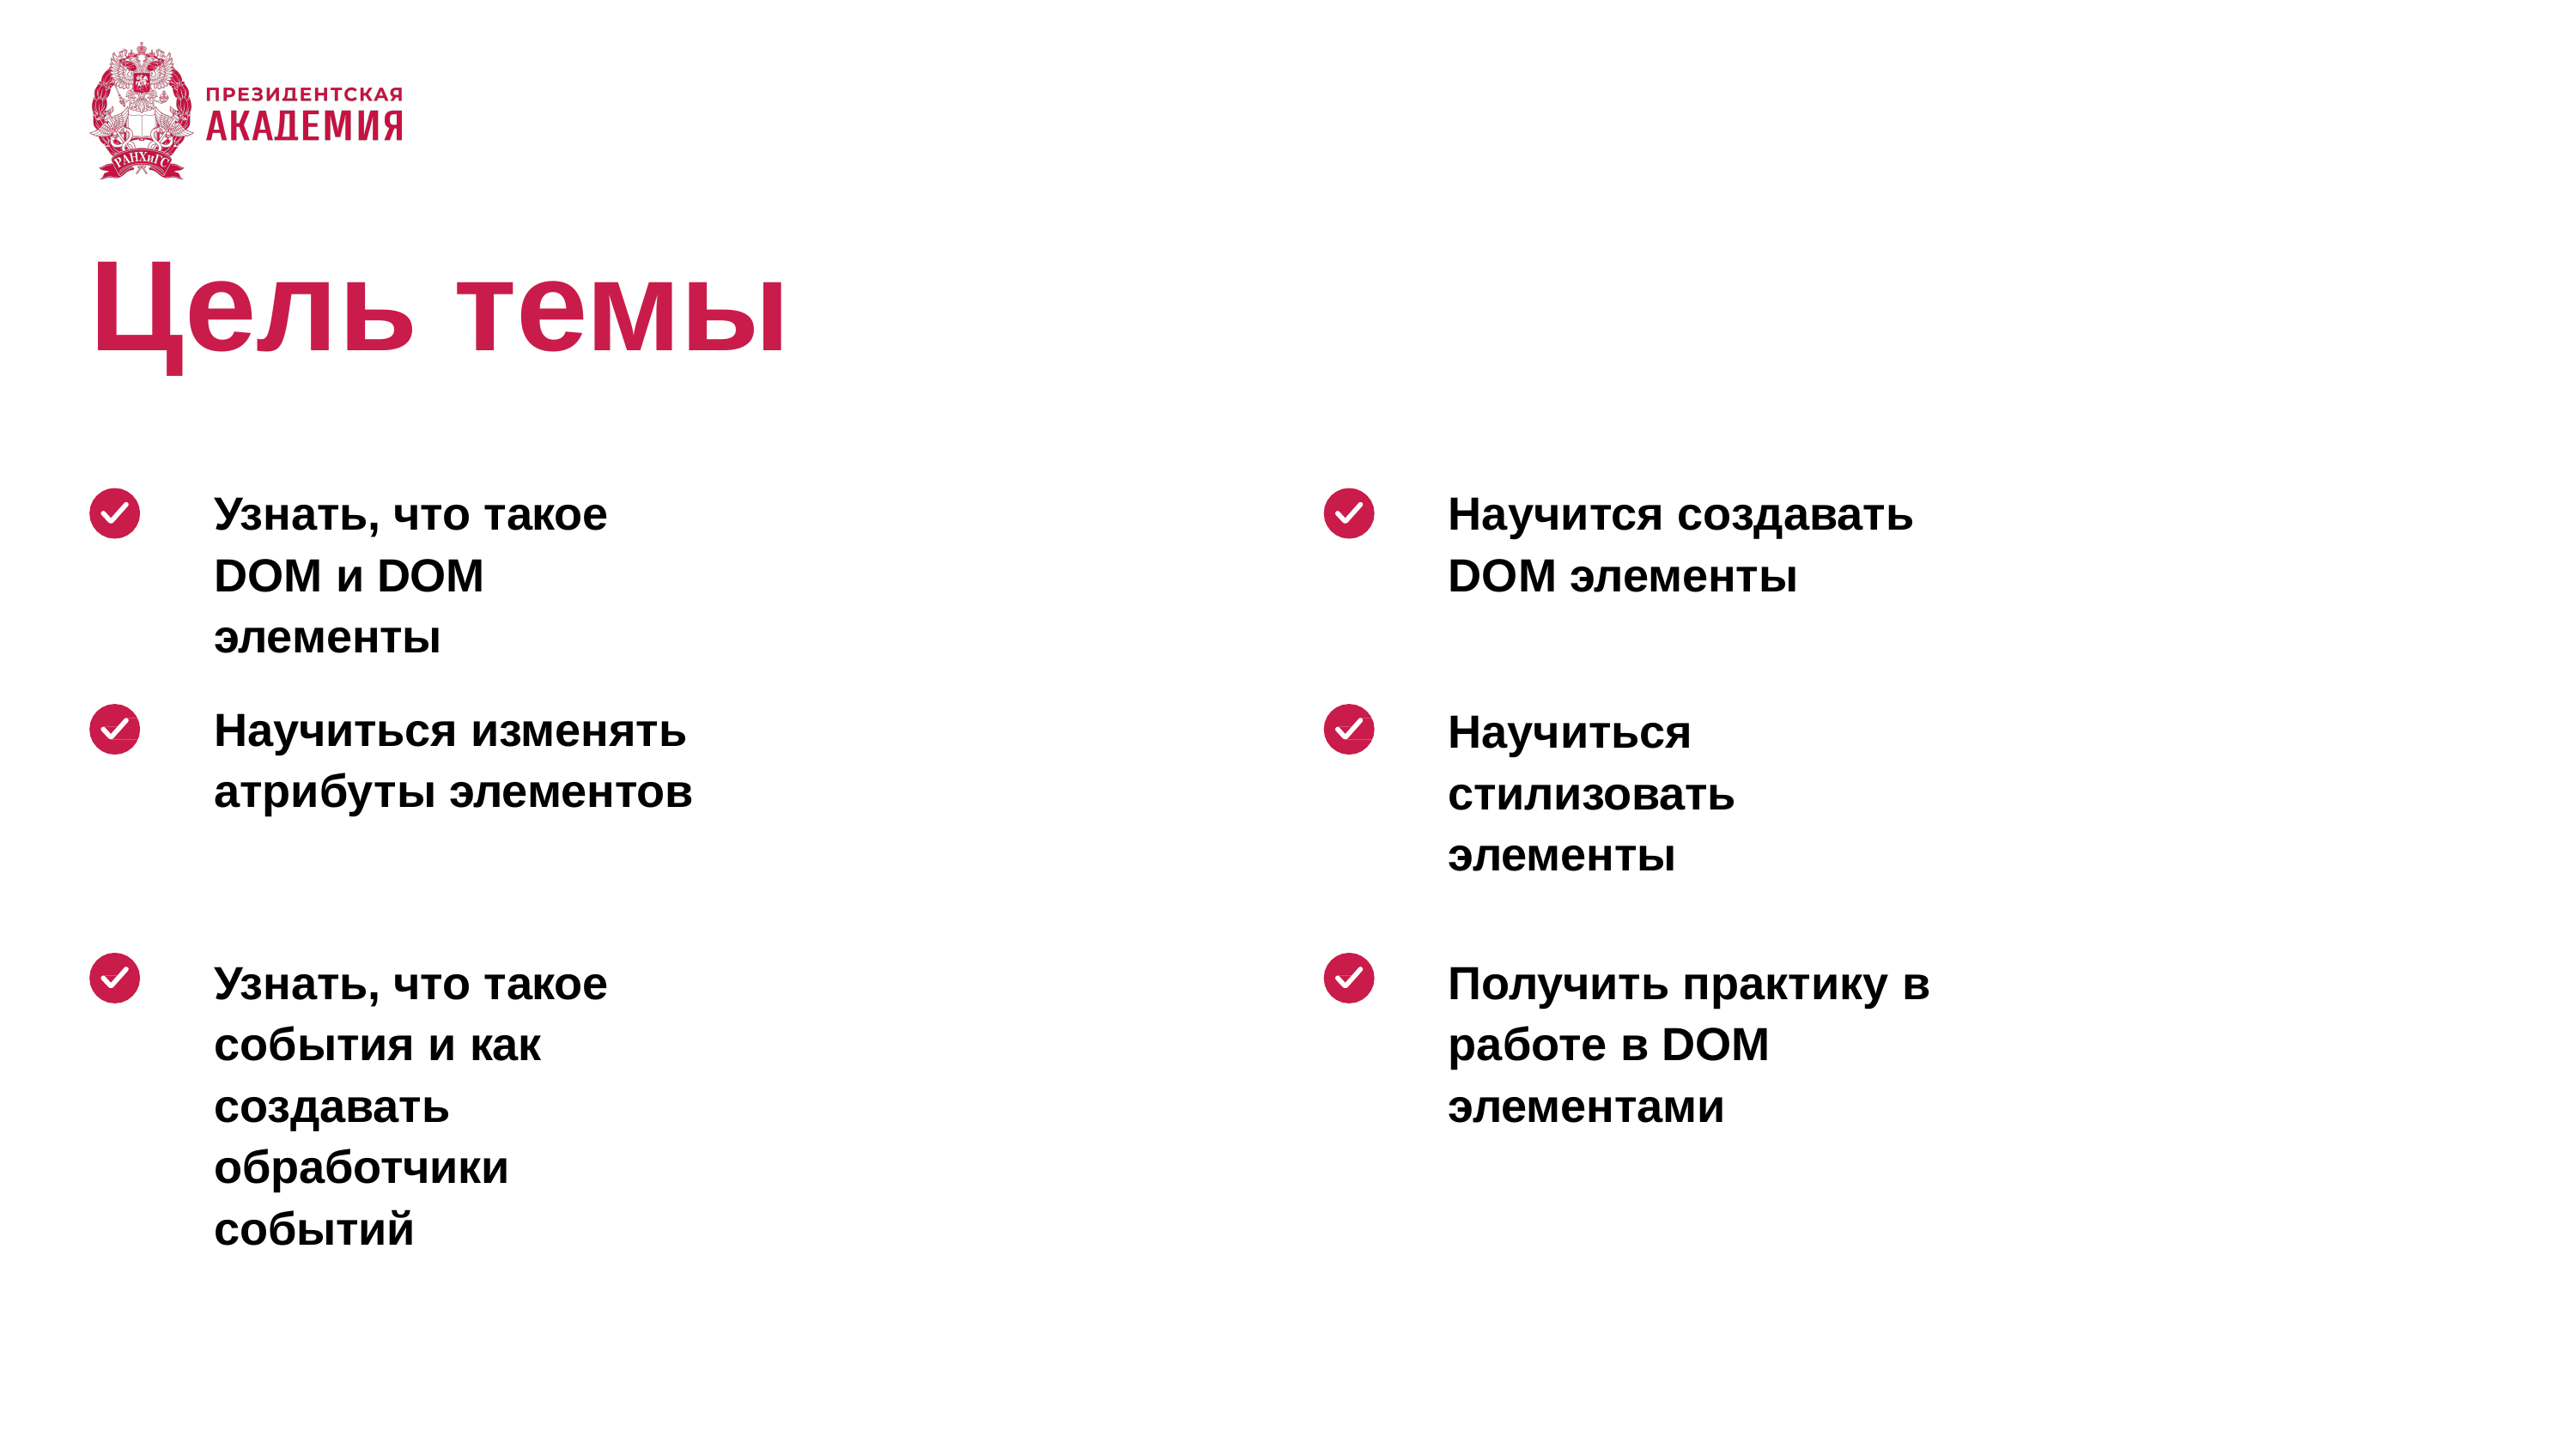

# Цель темы
Узнать, что такое DOM и DOM
элементы
Научиться изменять атрибуты элементов

Узнать, что такое события и как создавать обработчики событий
Научится создавать DOM элементы

Научиться стилизовать элементы

Получить практику в работе в DOM элементами